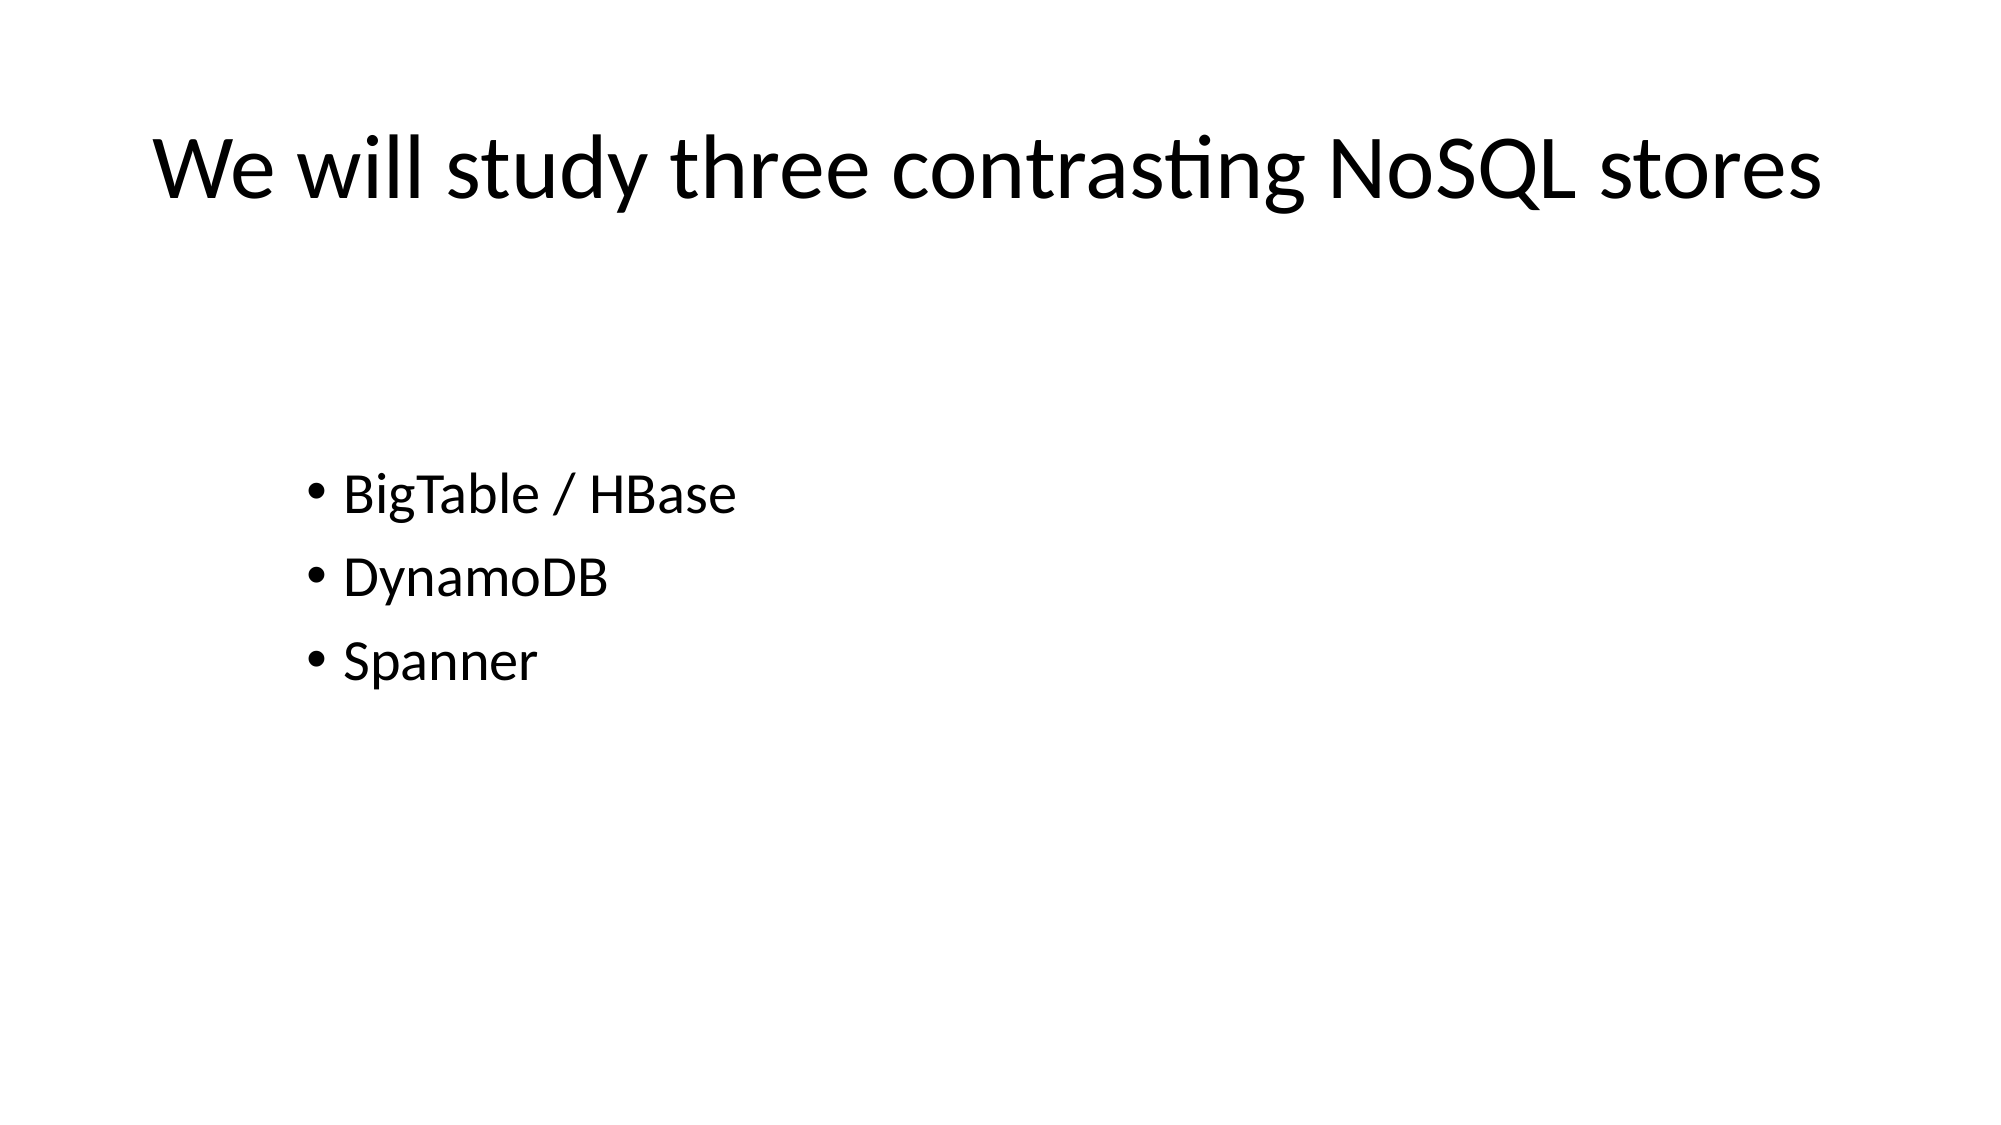

# We will study three contrasting NoSQL stores
BigTable / HBase
DynamoDB
Spanner